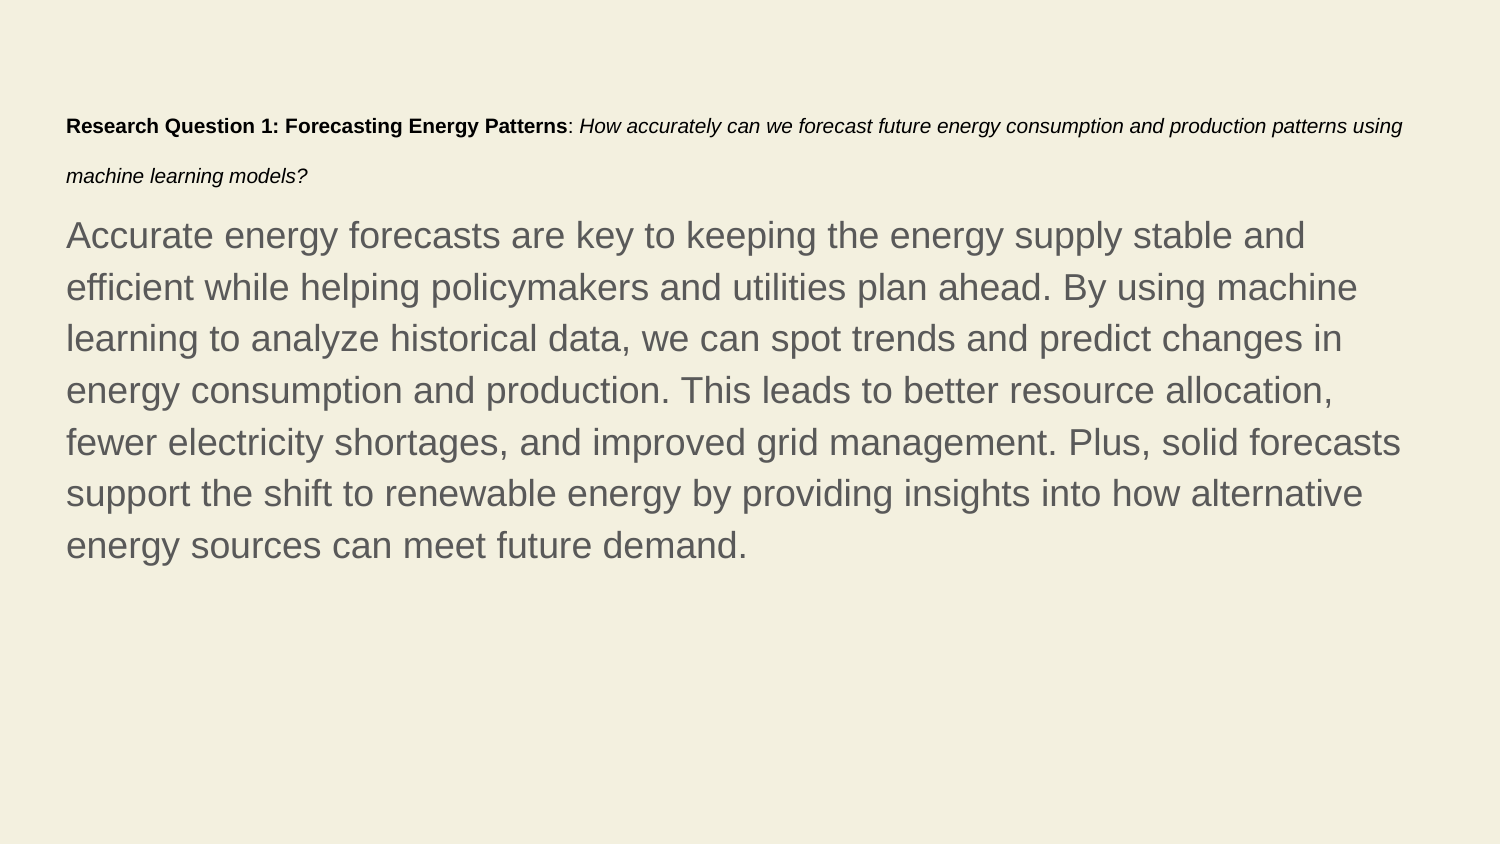

Research Question 1: Forecasting Energy Patterns: How accurately can we forecast future energy consumption and production patterns using machine learning models?
Accurate energy forecasts are key to keeping the energy supply stable and efficient while helping policymakers and utilities plan ahead. By using machine learning to analyze historical data, we can spot trends and predict changes in energy consumption and production. This leads to better resource allocation, fewer electricity shortages, and improved grid management. Plus, solid forecasts support the shift to renewable energy by providing insights into how alternative energy sources can meet future demand.